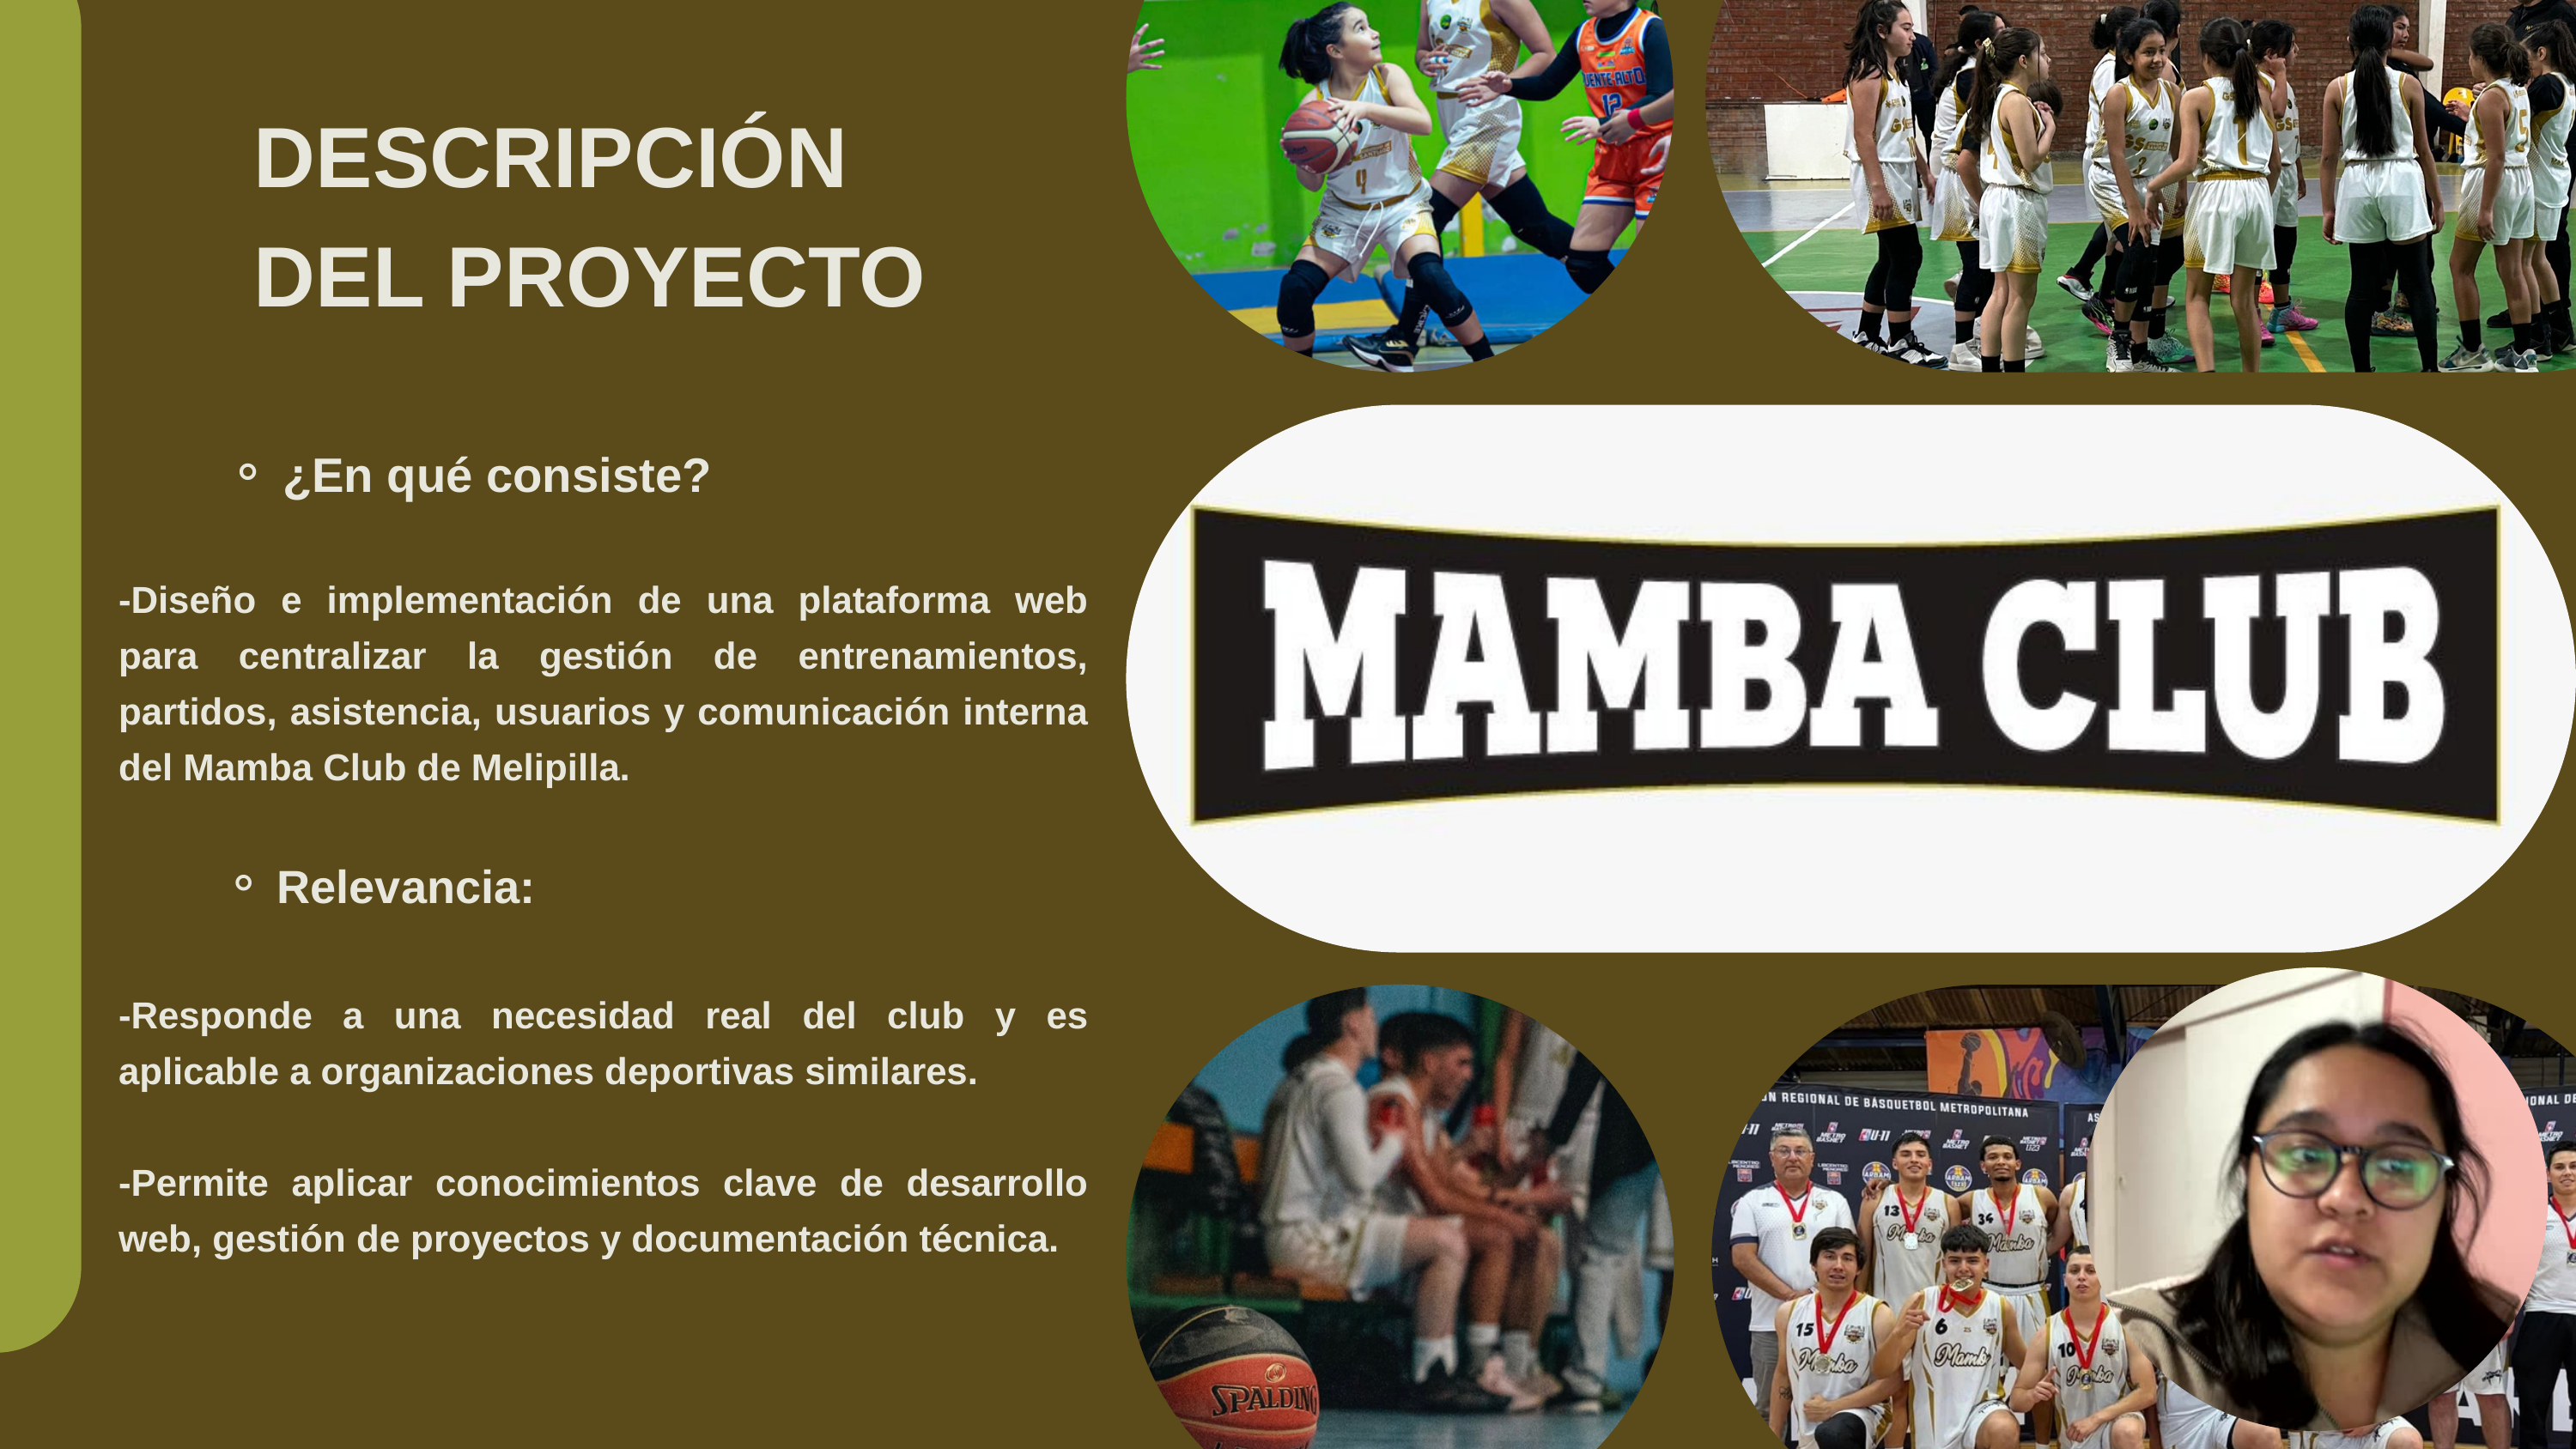

DESCRIPCIÓN DEL PROYECTO

¿En qué consiste?

-Diseño e implementación de una plataforma web para centralizar la gestión de entrenamientos, partidos, asistencia, usuarios y comunicación interna del Mamba Club de Melipilla.

Relevancia:

-Responde a una necesidad real del club y es aplicable a organizaciones deportivas similares.

-Permite aplicar conocimientos clave de desarrollo web, gestión de proyectos y documentación técnica.